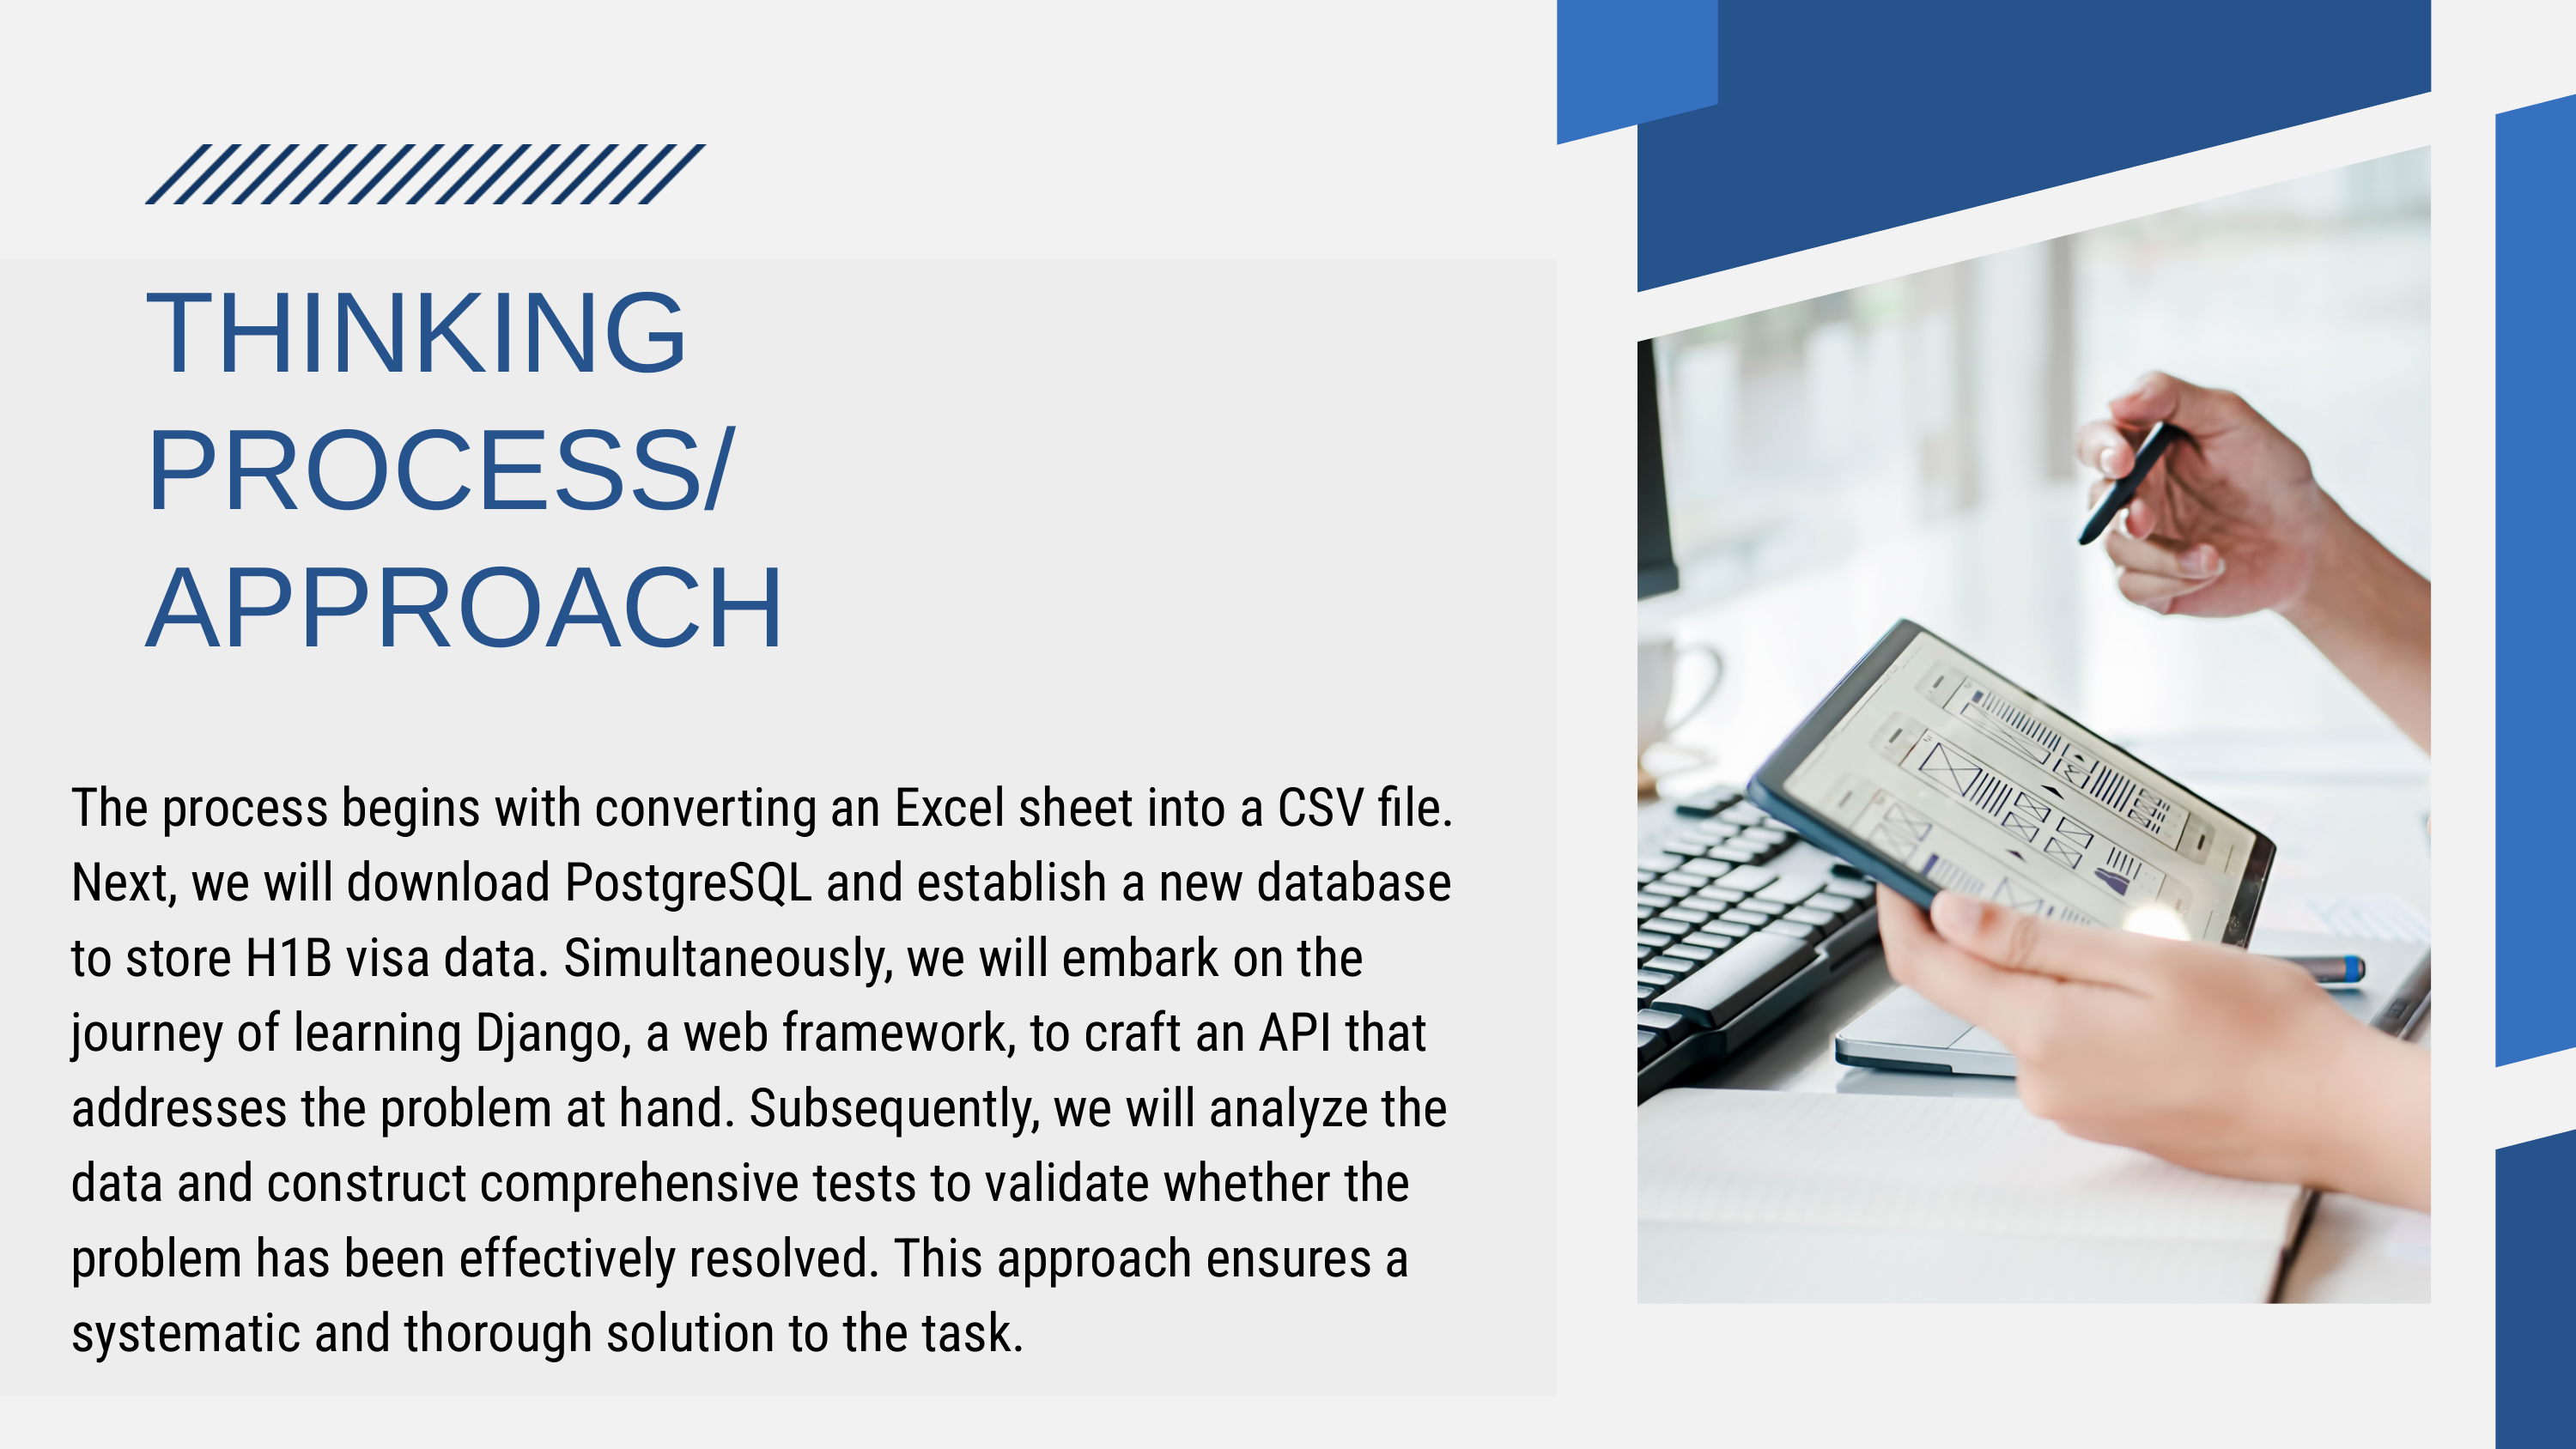

THINKING PROCESS/ APPROACH

The process begins with converting an Excel sheet into a CSV file. Next, we will download PostgreSQL and establish a new database to store H1B visa data. Simultaneously, we will embark on the journey of learning Django, a web framework, to craft an API that addresses the problem at hand. Subsequently, we will analyze the data and construct comprehensive tests to validate whether the problem has been effectively resolved. This approach ensures a systematic and thorough solution to the task.